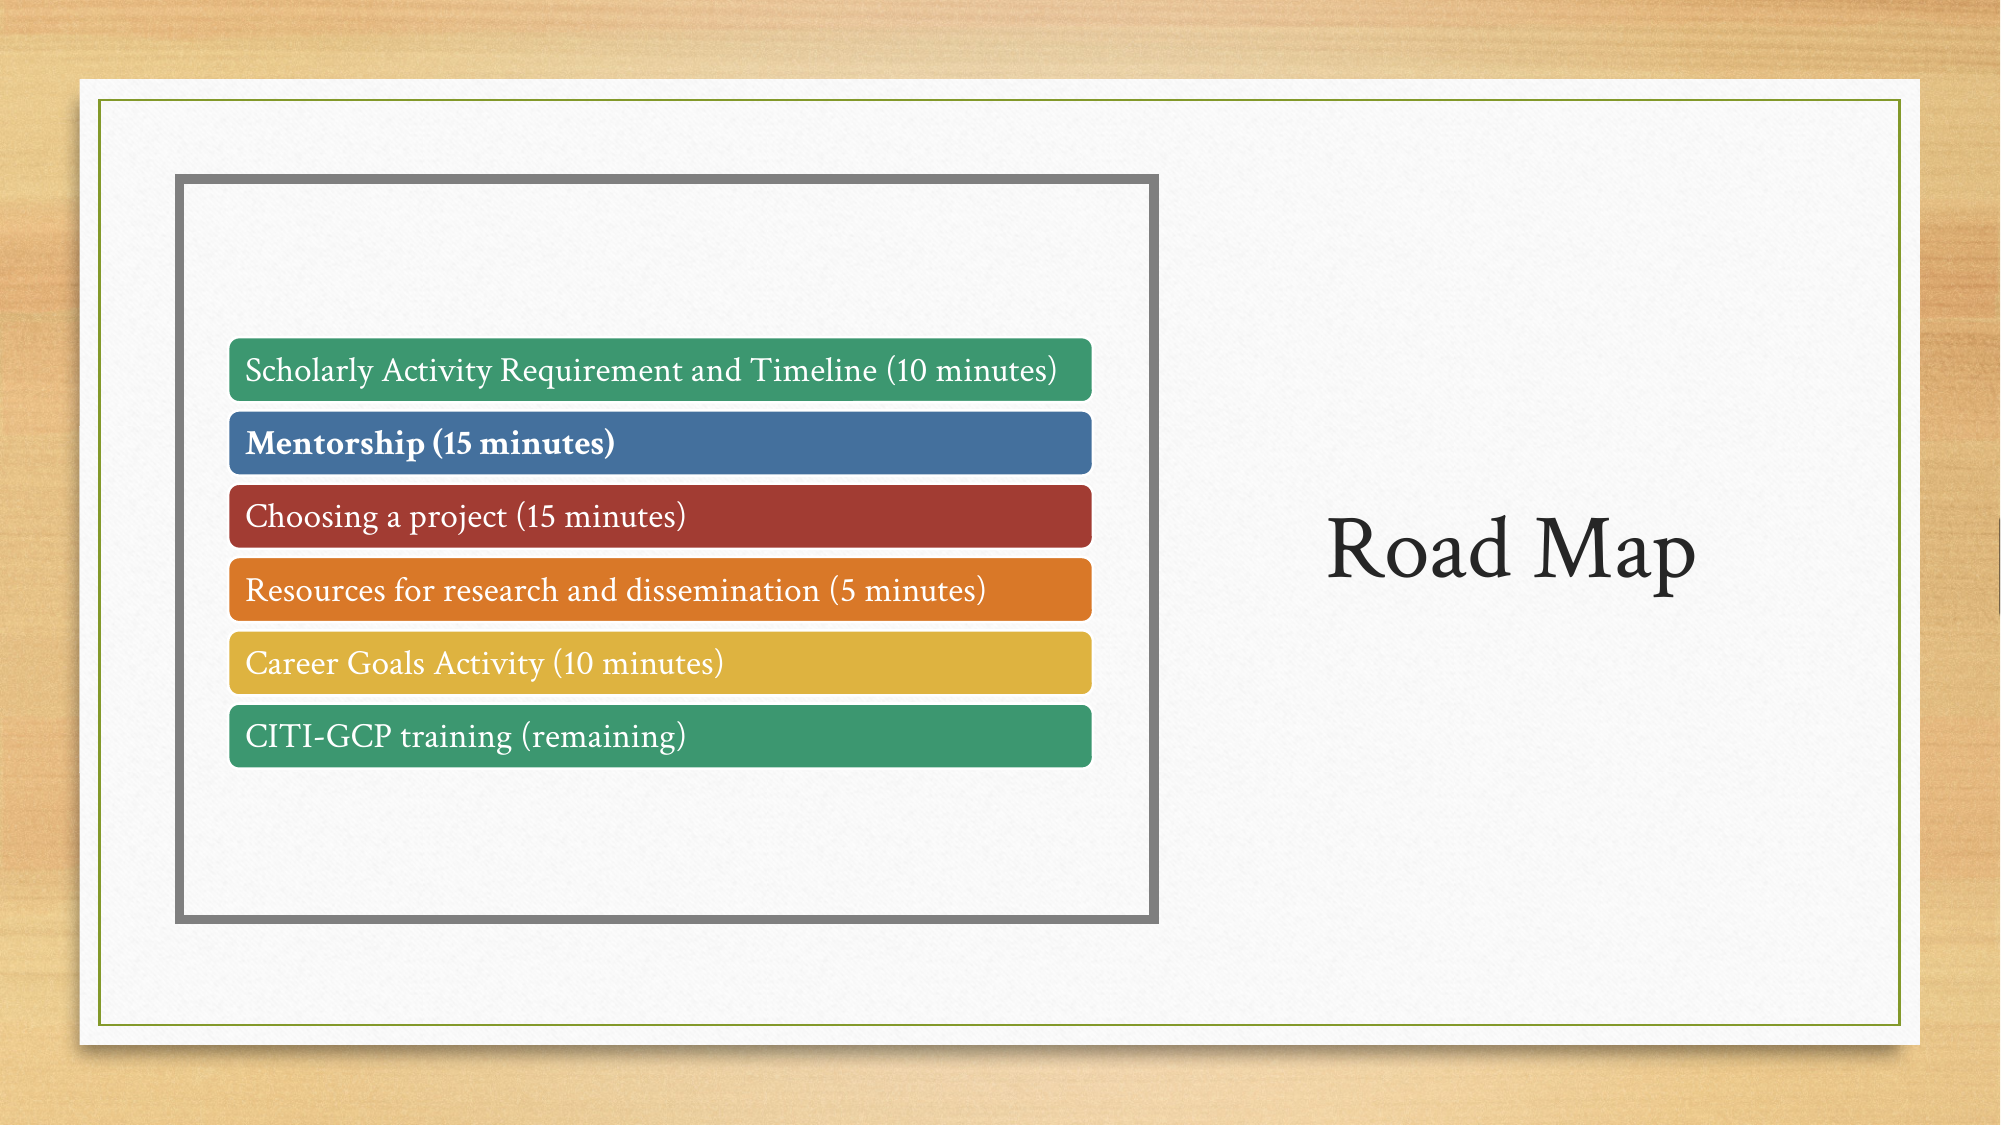

# Road Map

Scholarly Activity Requirement and Timeline (10 minutes)
Mentorship (15 minutes)
Choosing a project (15 minutes)
Resources for research and dissemination (5 minutes)
Career Goals Activity (10 minutes)
CITI-GCP training (remaining)